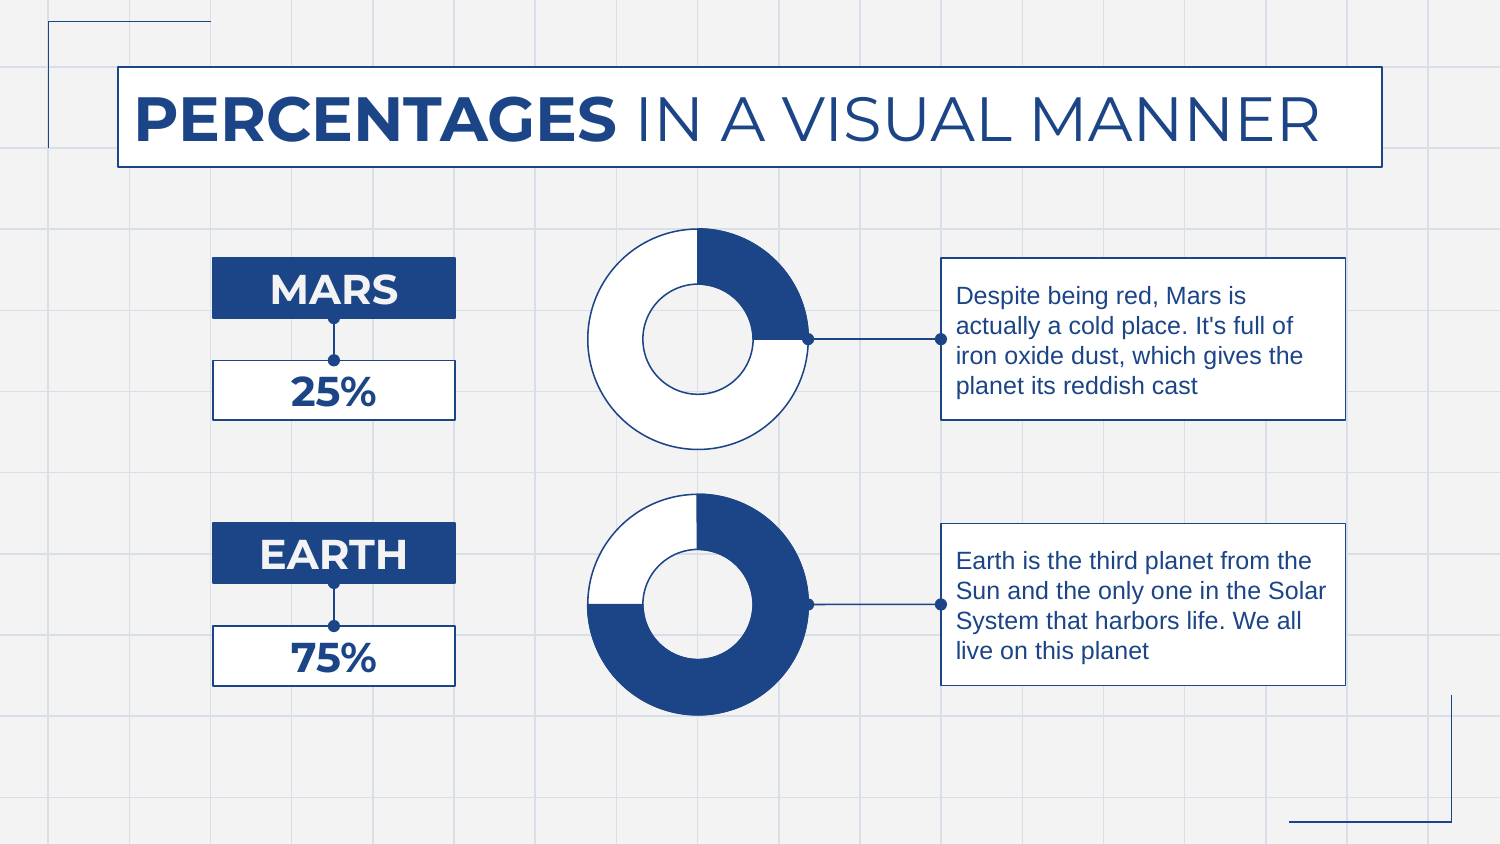

PERCENTAGES IN A VISUAL MANNER

MARS
Despite being red, Mars is actually a cold place. It's full of iron oxide dust, which gives the planet its reddish cast
# 25%

EARTH
Earth is the third planet from the Sun and the only one in the Solar System that harbors life. We all live on this planet
75%